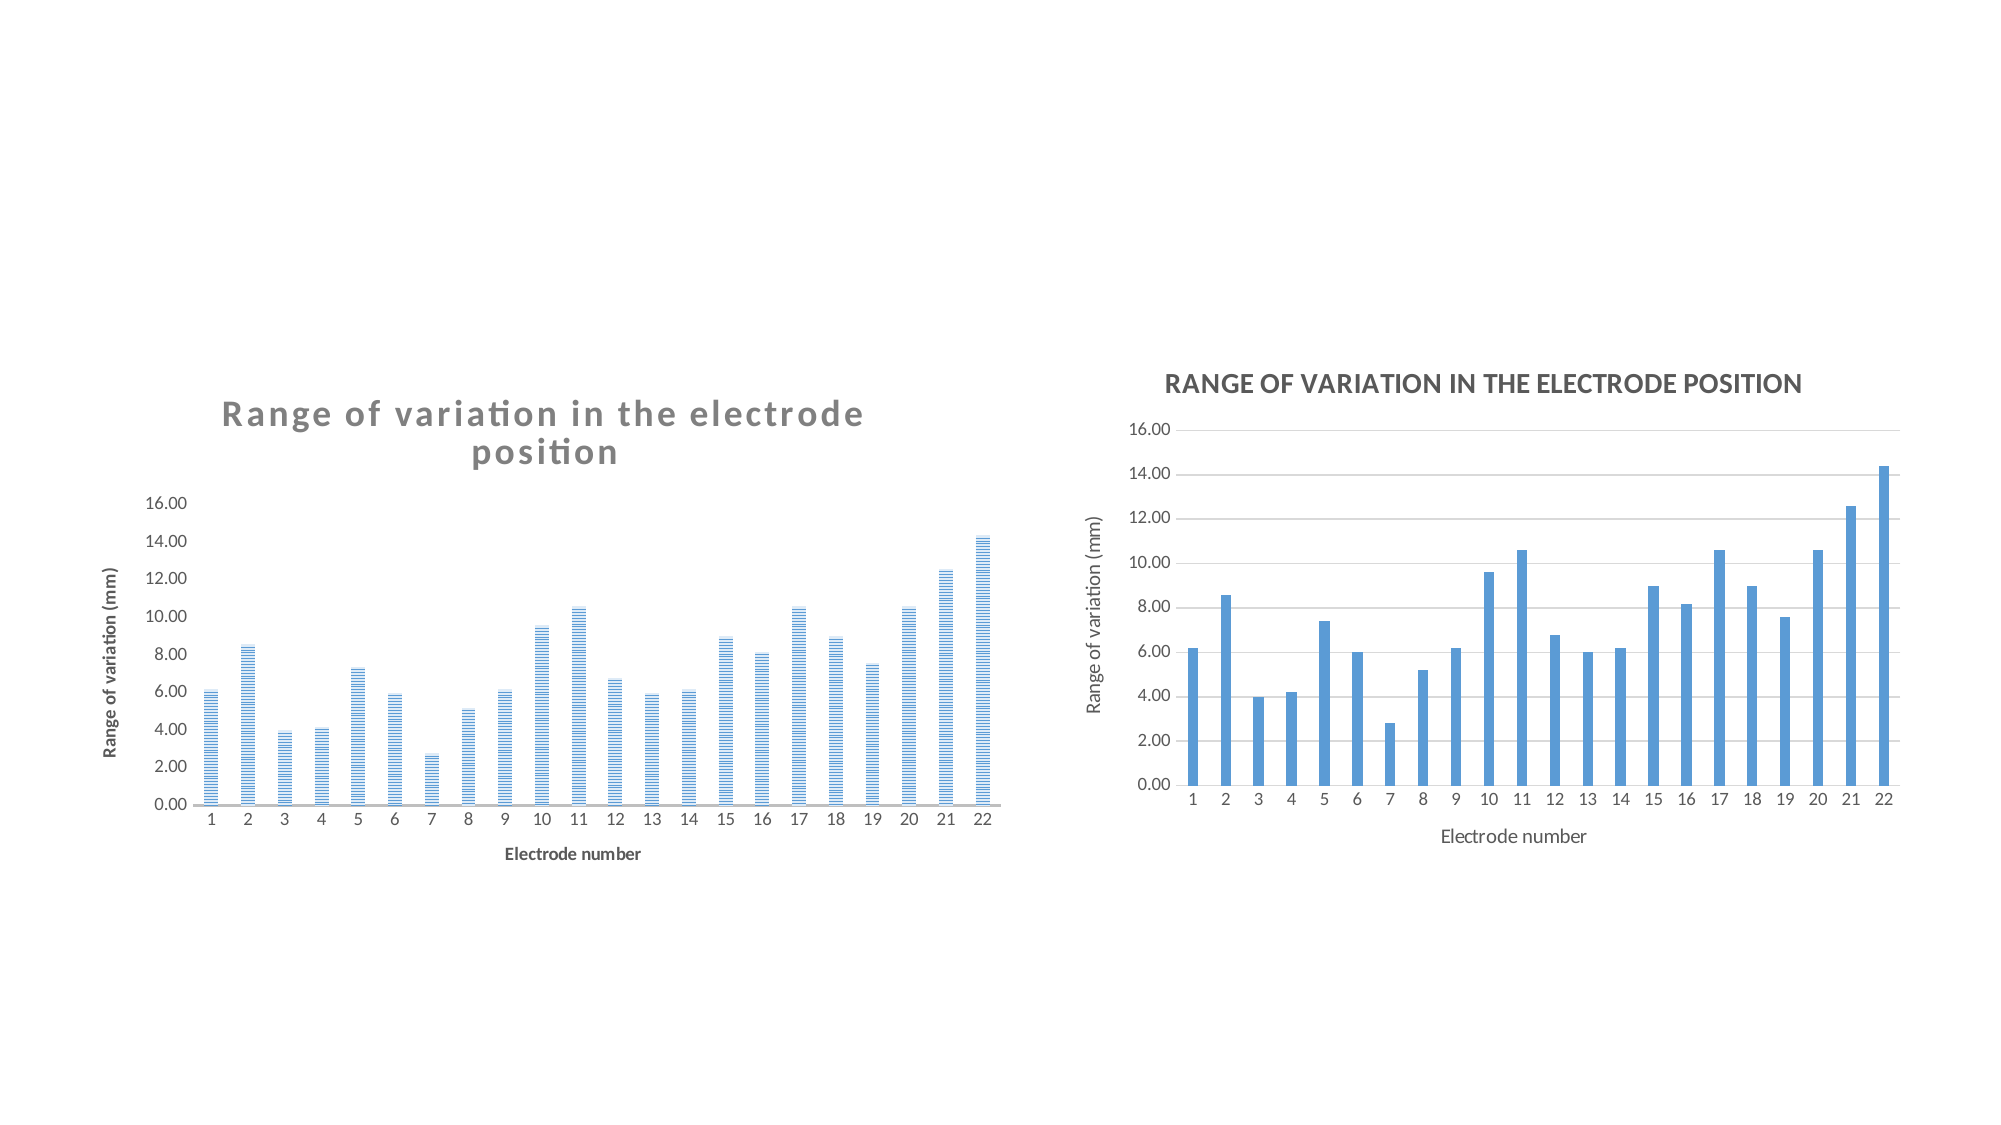

### Chart: RANGE OF VARIATION IN THE ELECTRODE POSITION

| Category |  |
|---|---|
| 1 | 6.2 |
| 2 | 8.6 |
| 3 | 4.0 |
| 4 | 4.2 |
| 5 | 7.4 |
| 6 | 6.0 |
| 7 | 2.8 |
| 8 | 5.2 |
| 9 | 6.2 |
| 10 | 9.6 |
| 11 | 10.6 |
| 12 | 6.8 |
| 13 | 6.0 |
| 14 | 6.2 |
| 15 | 9.0 |
| 16 | 8.200000000000001 |
| 17 | 10.6 |
| 18 | 9.0 |
| 19 | 7.6 |
| 20 | 10.6 |
| 21 | 12.6 |
| 22 | 14.4 |

### Chart: Range of variation in the electrode position

| Category |  |
|---|---|
| 1 | 6.2 |
| 2 | 8.6 |
| 3 | 4.0 |
| 4 | 4.2 |
| 5 | 7.4 |
| 6 | 6.0 |
| 7 | 2.8 |
| 8 | 5.2 |
| 9 | 6.2 |
| 10 | 9.6 |
| 11 | 10.6 |
| 12 | 6.8 |
| 13 | 6.0 |
| 14 | 6.2 |
| 15 | 9.0 |
| 16 | 8.200000000000001 |
| 17 | 10.6 |
| 18 | 9.0 |
| 19 | 7.6 |
| 20 | 10.6 |
| 21 | 12.6 |
| 22 | 14.4 |